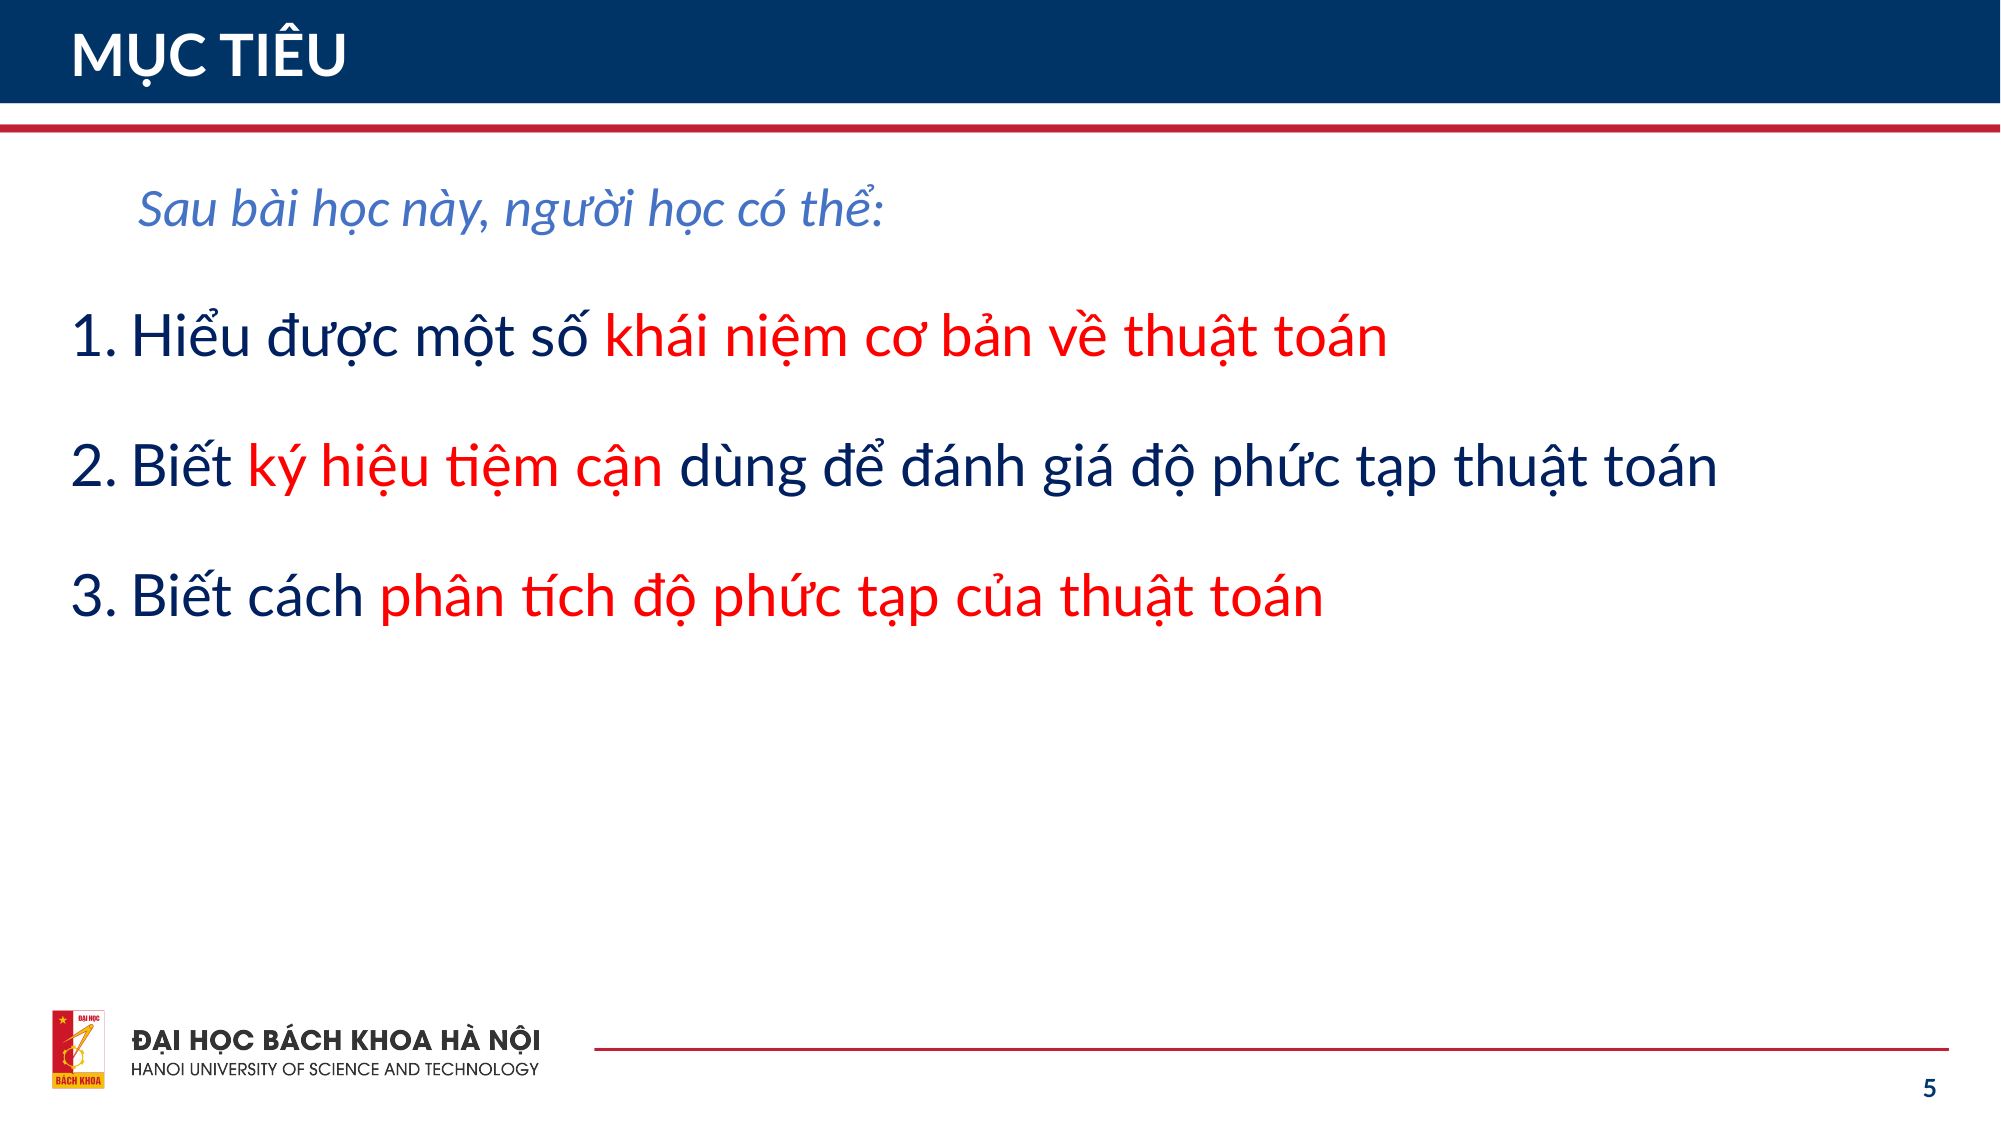

# MỤC TIÊU
Sau bài học này, người học có thể:

Hiểu được một số khái niệm cơ bản về thuật toán
Biết ký hiệu tiệm cận dùng để đánh giá độ phức tạp thuật toán
Biết cách phân tích độ phức tạp của thuật toán

5